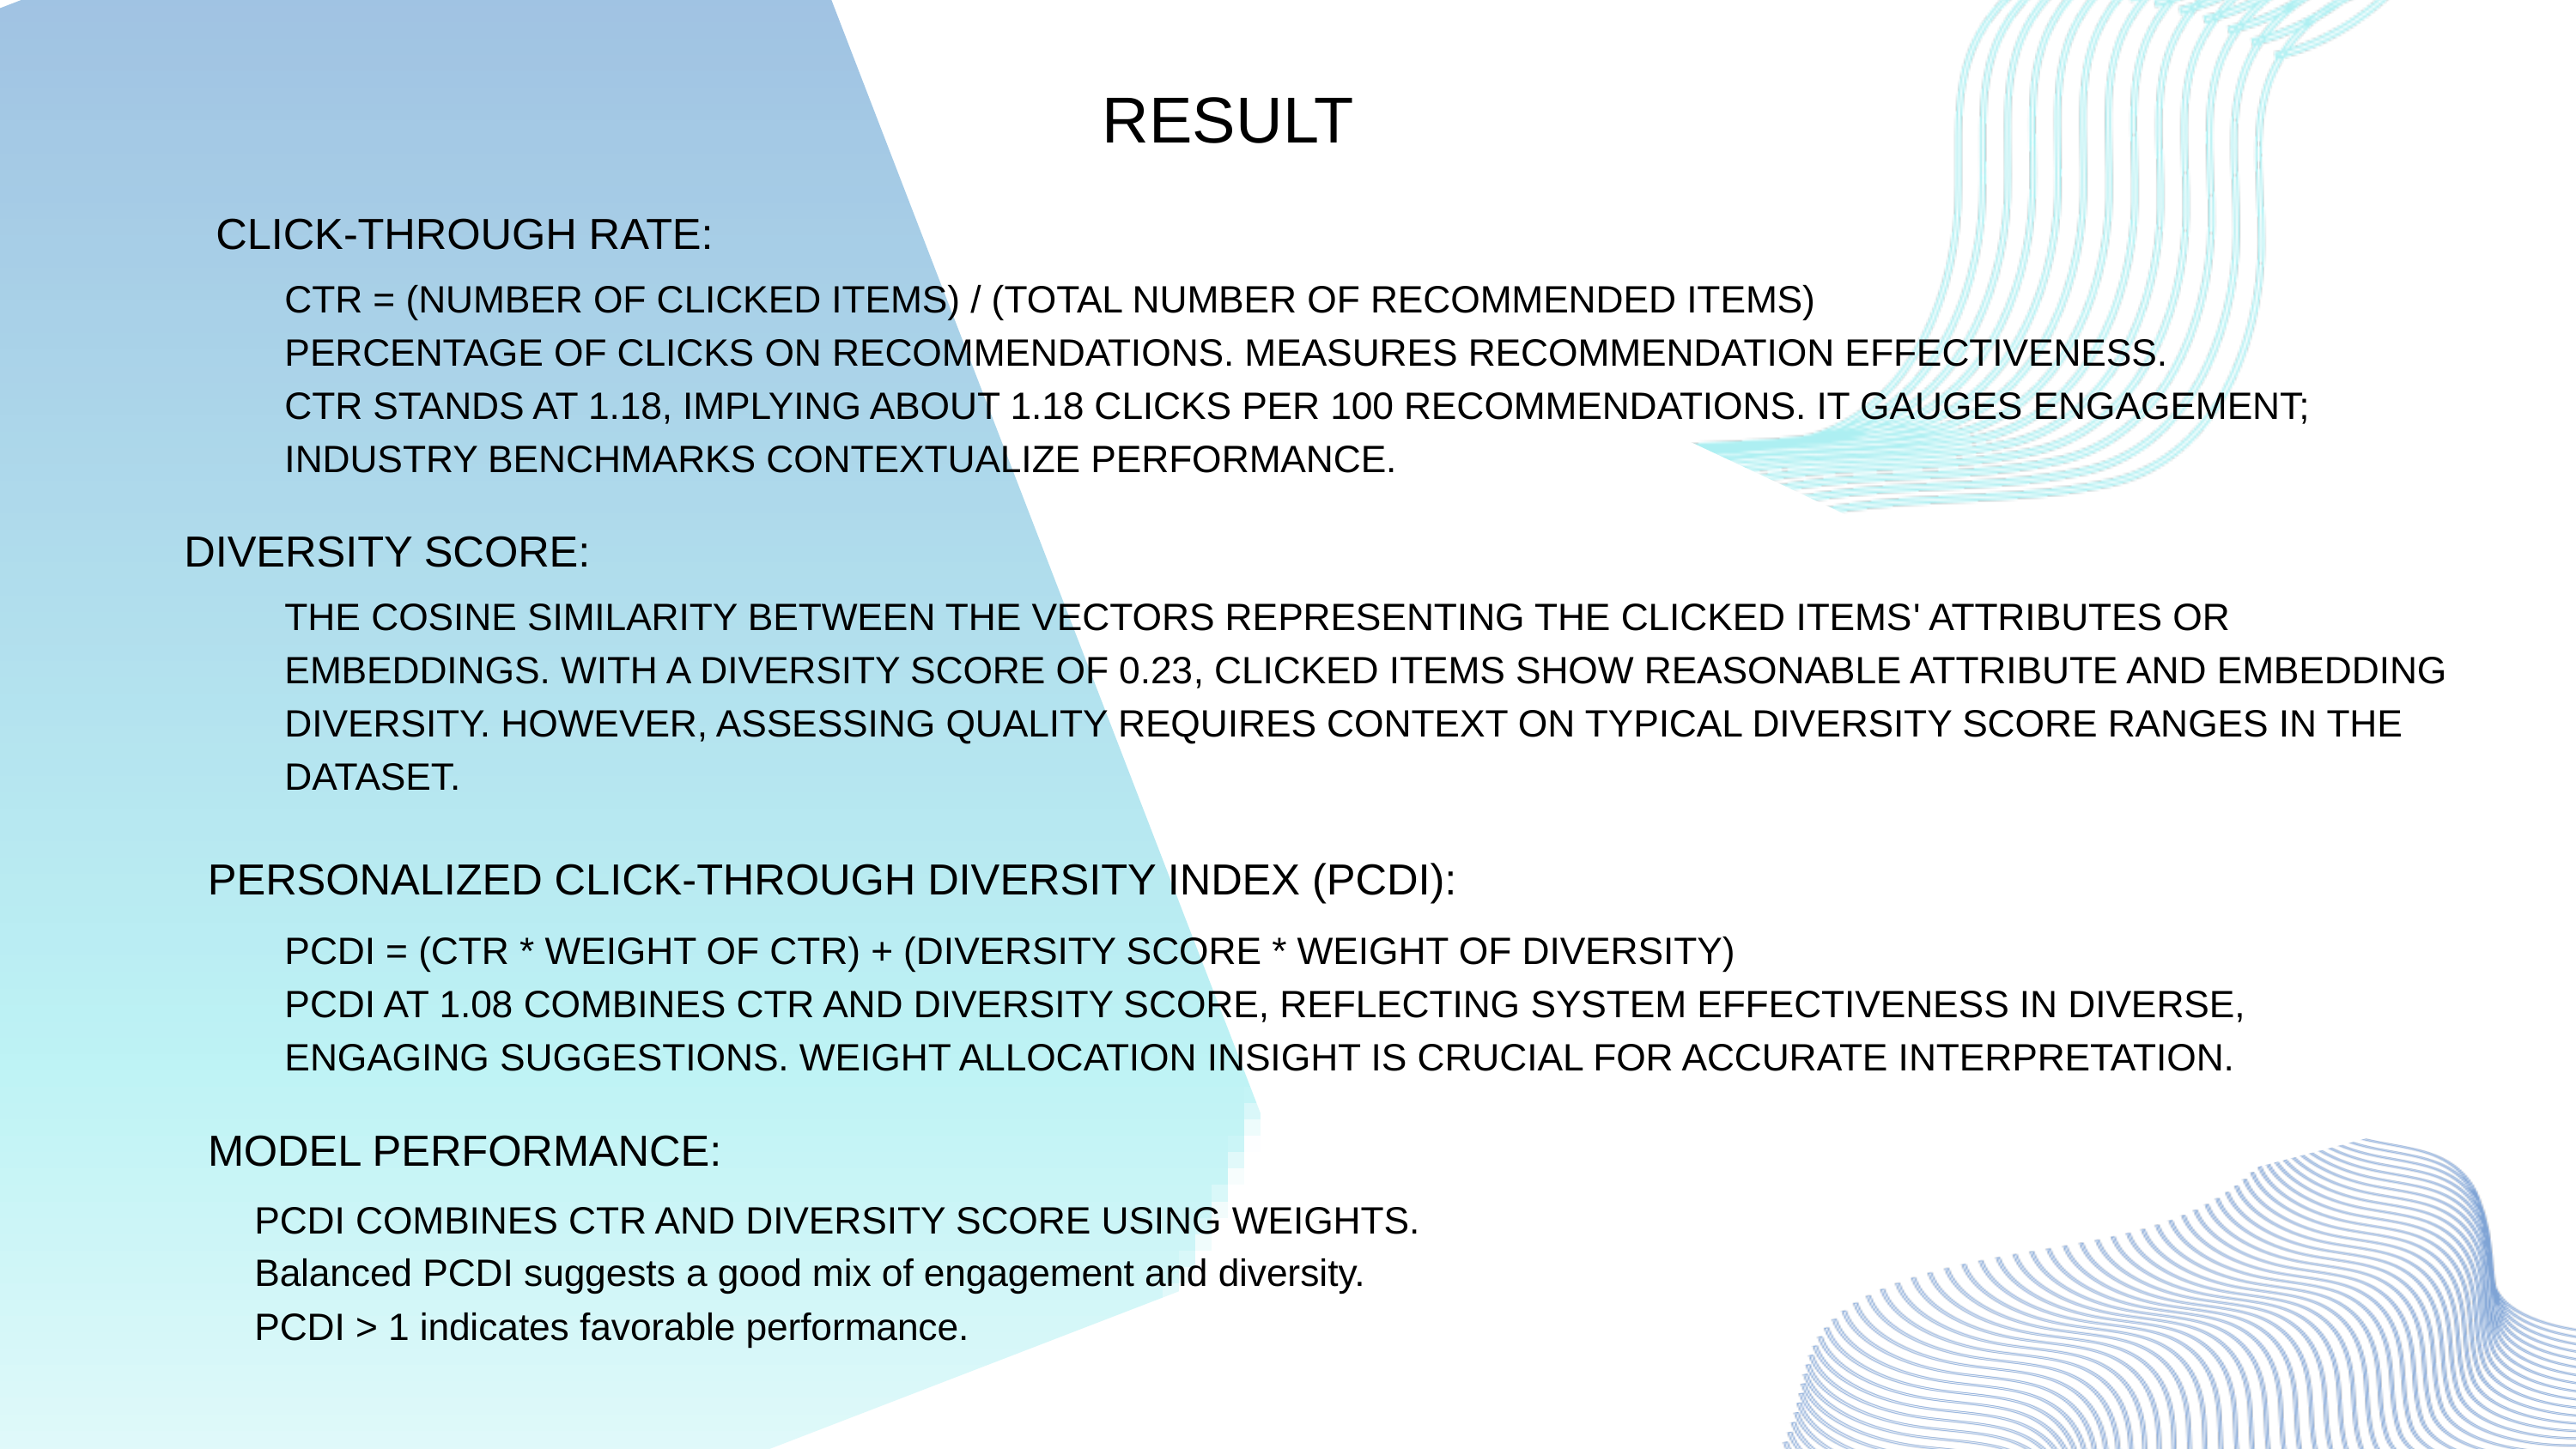

RESULT
CLICK-THROUGH RATE:
CTR = (NUMBER OF CLICKED ITEMS) / (TOTAL NUMBER OF RECOMMENDED ITEMS)
PERCENTAGE OF CLICKS ON RECOMMENDATIONS. MEASURES RECOMMENDATION EFFECTIVENESS.
CTR STANDS AT 1.18, IMPLYING ABOUT 1.18 CLICKS PER 100 RECOMMENDATIONS. IT GAUGES ENGAGEMENT; INDUSTRY BENCHMARKS CONTEXTUALIZE PERFORMANCE.

DIVERSITY SCORE:
THE COSINE SIMILARITY BETWEEN THE VECTORS REPRESENTING THE CLICKED ITEMS' ATTRIBUTES OR EMBEDDINGS. WITH A DIVERSITY SCORE OF 0.23, CLICKED ITEMS SHOW REASONABLE ATTRIBUTE AND EMBEDDING DIVERSITY. HOWEVER, ASSESSING QUALITY REQUIRES CONTEXT ON TYPICAL DIVERSITY SCORE RANGES IN THE DATASET.
PERSONALIZED CLICK-THROUGH DIVERSITY INDEX (PCDI):
PCDI = (CTR * WEIGHT OF CTR) + (DIVERSITY SCORE * WEIGHT OF DIVERSITY)
PCDI AT 1.08 COMBINES CTR AND DIVERSITY SCORE, REFLECTING SYSTEM EFFECTIVENESS IN DIVERSE, ENGAGING SUGGESTIONS. WEIGHT ALLOCATION INSIGHT IS CRUCIAL FOR ACCURATE INTERPRETATION.

MODEL PERFORMANCE:
PCDI COMBINES CTR AND DIVERSITY SCORE USING WEIGHTS.
Balanced PCDI suggests a good mix of engagement and diversity.
PCDI > 1 indicates favorable performance.